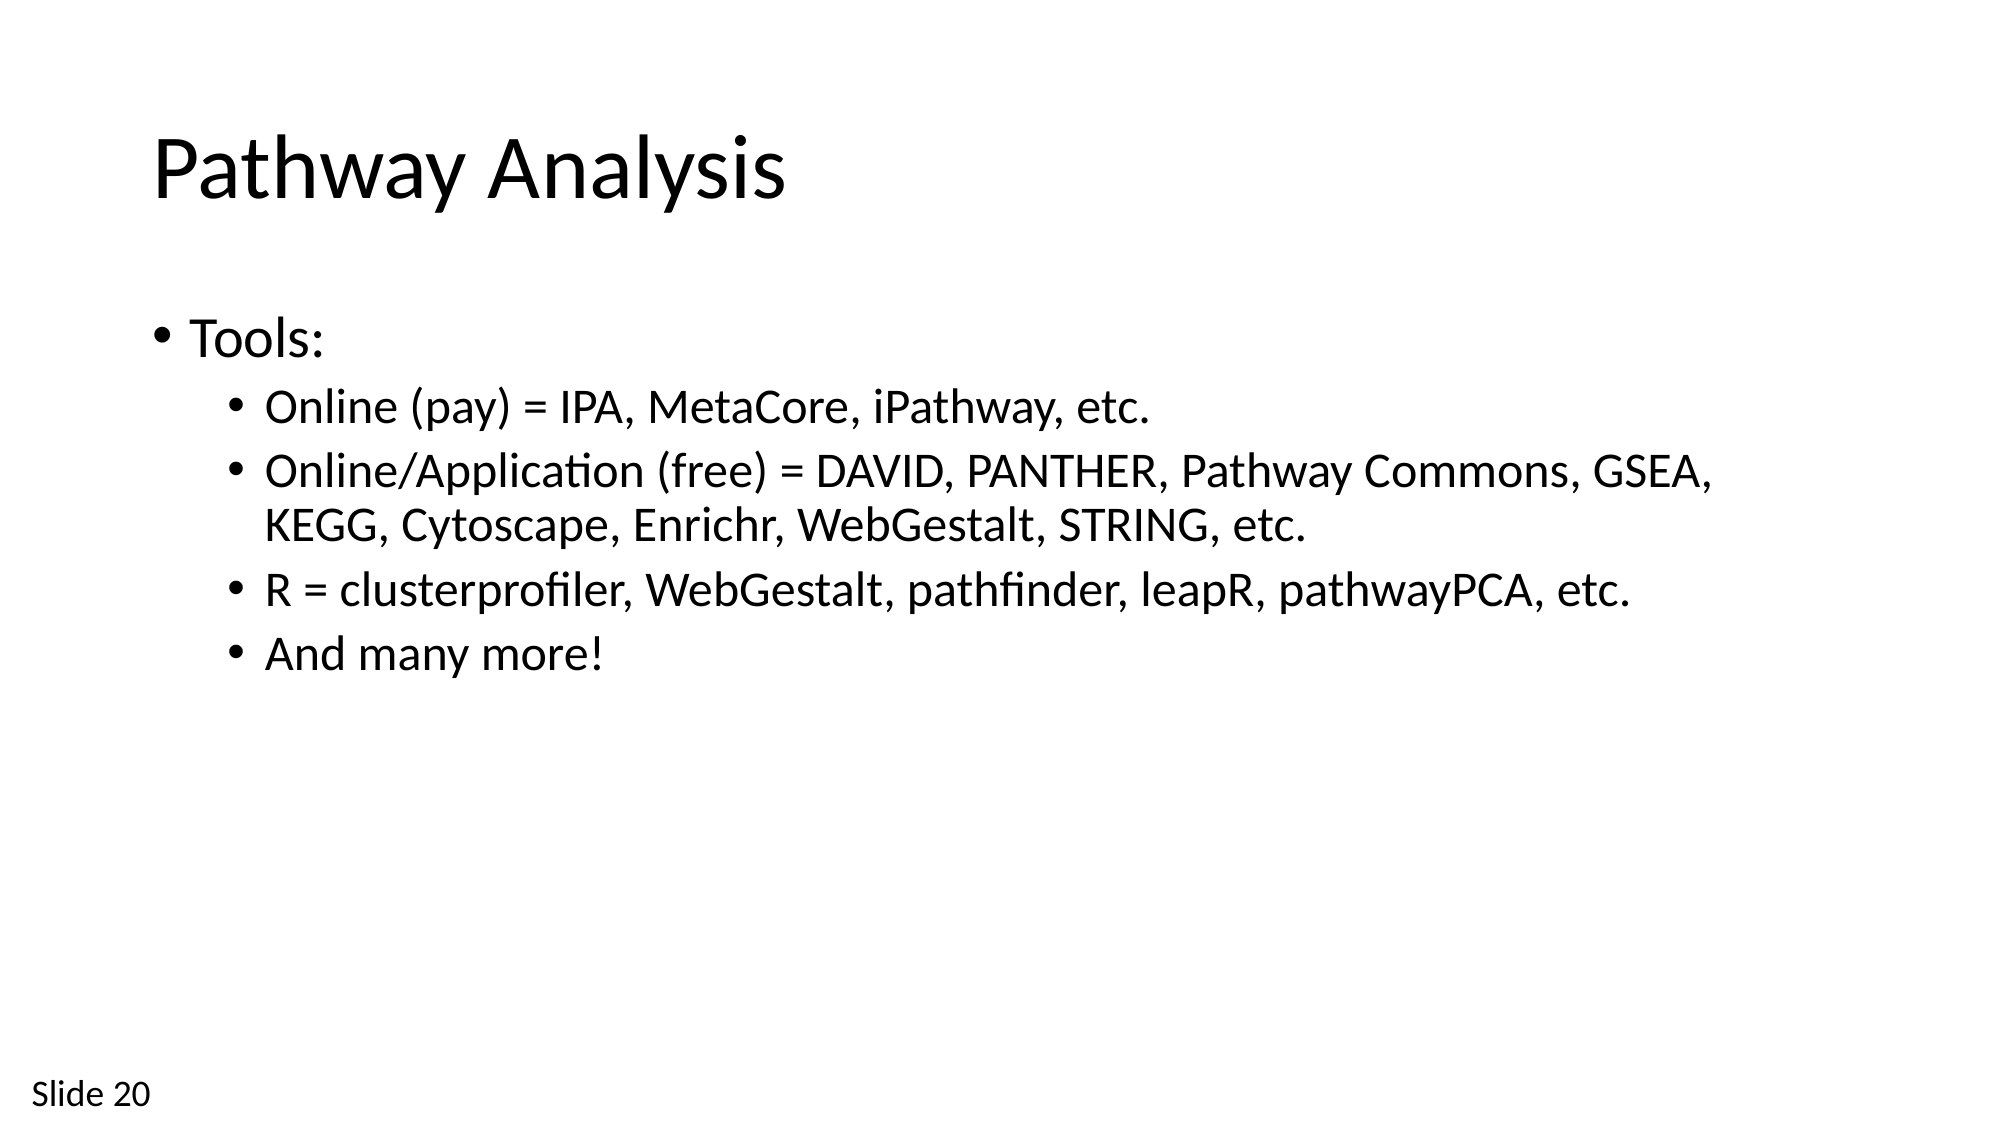

# Pathway Analysis
Tools:
Online (pay) = IPA, MetaCore, iPathway, etc.
Online/Application (free) = DAVID, PANTHER, Pathway Commons, GSEA, KEGG, Cytoscape, Enrichr, WebGestalt, STRING, etc.
R = clusterprofiler, WebGestalt, pathfinder, leapR, pathwayPCA, etc.
And many more!

Slide 20